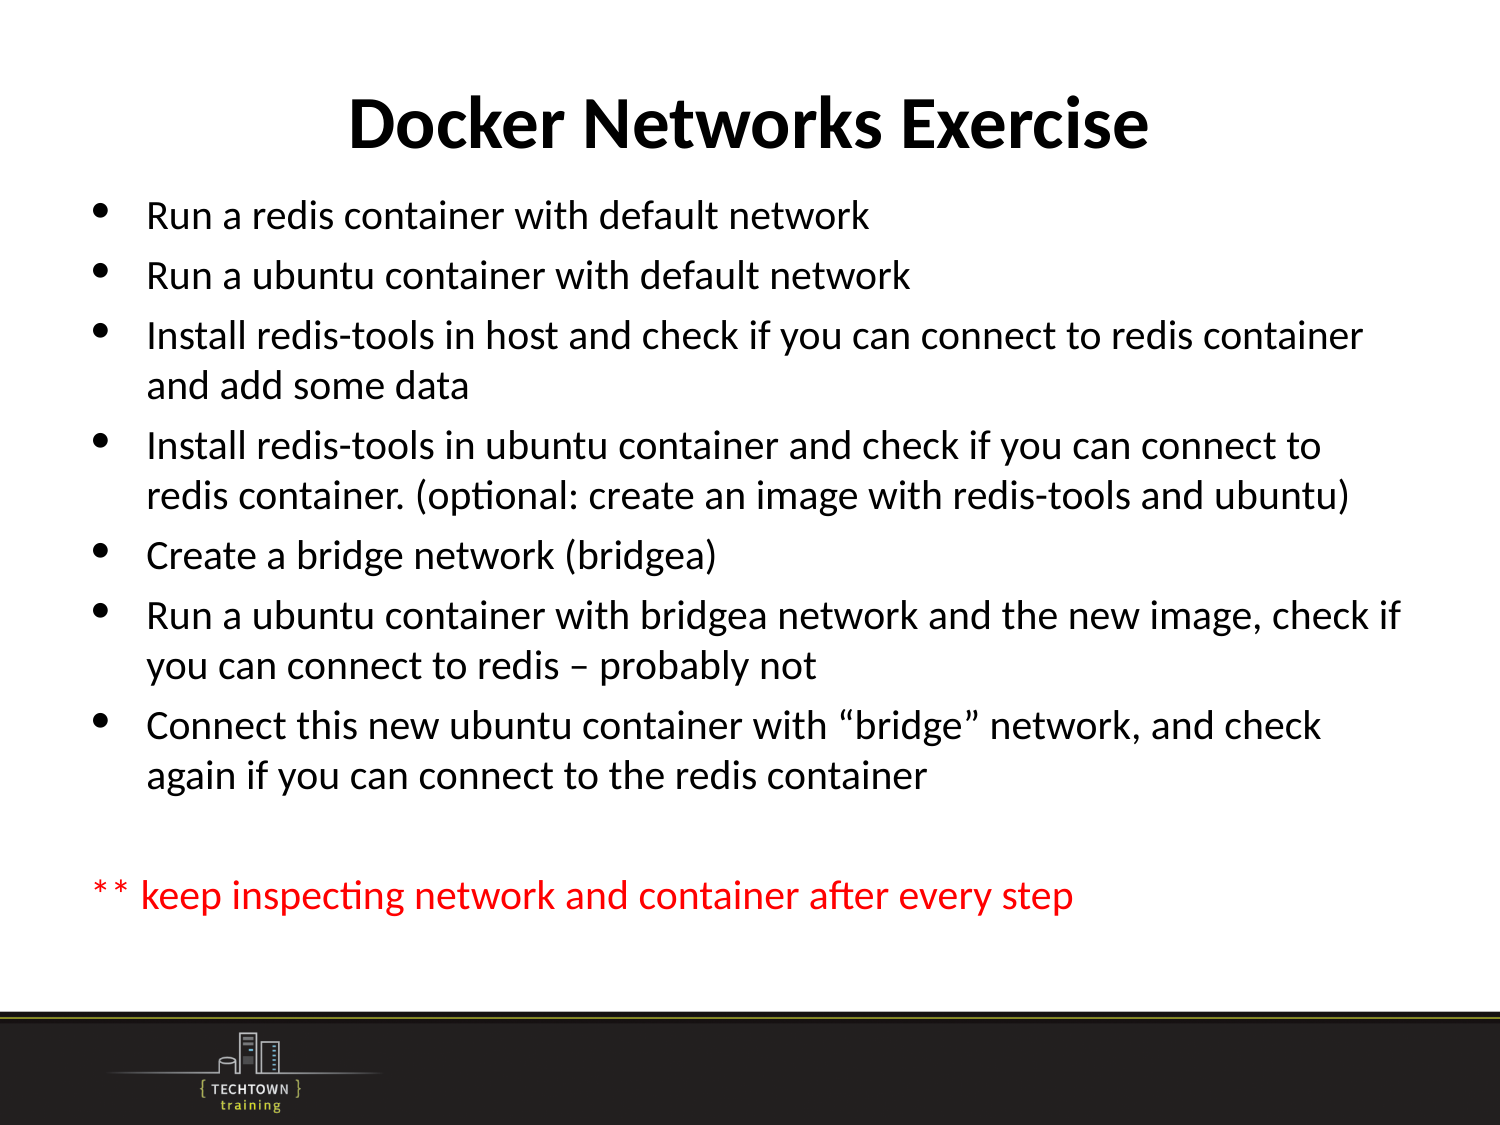

# Docker Networks Exercise
Run a redis container with default network
Run a ubuntu container with default network
Install redis-tools in host and check if you can connect to redis container and add some data
Install redis-tools in ubuntu container and check if you can connect to redis container. (optional: create an image with redis-tools and ubuntu)
Create a bridge network (bridgea)
Run a ubuntu container with bridgea network and the new image, check if you can connect to redis – probably not
Connect this new ubuntu container with “bridge” network, and check again if you can connect to the redis container

** keep inspecting network and container after every step